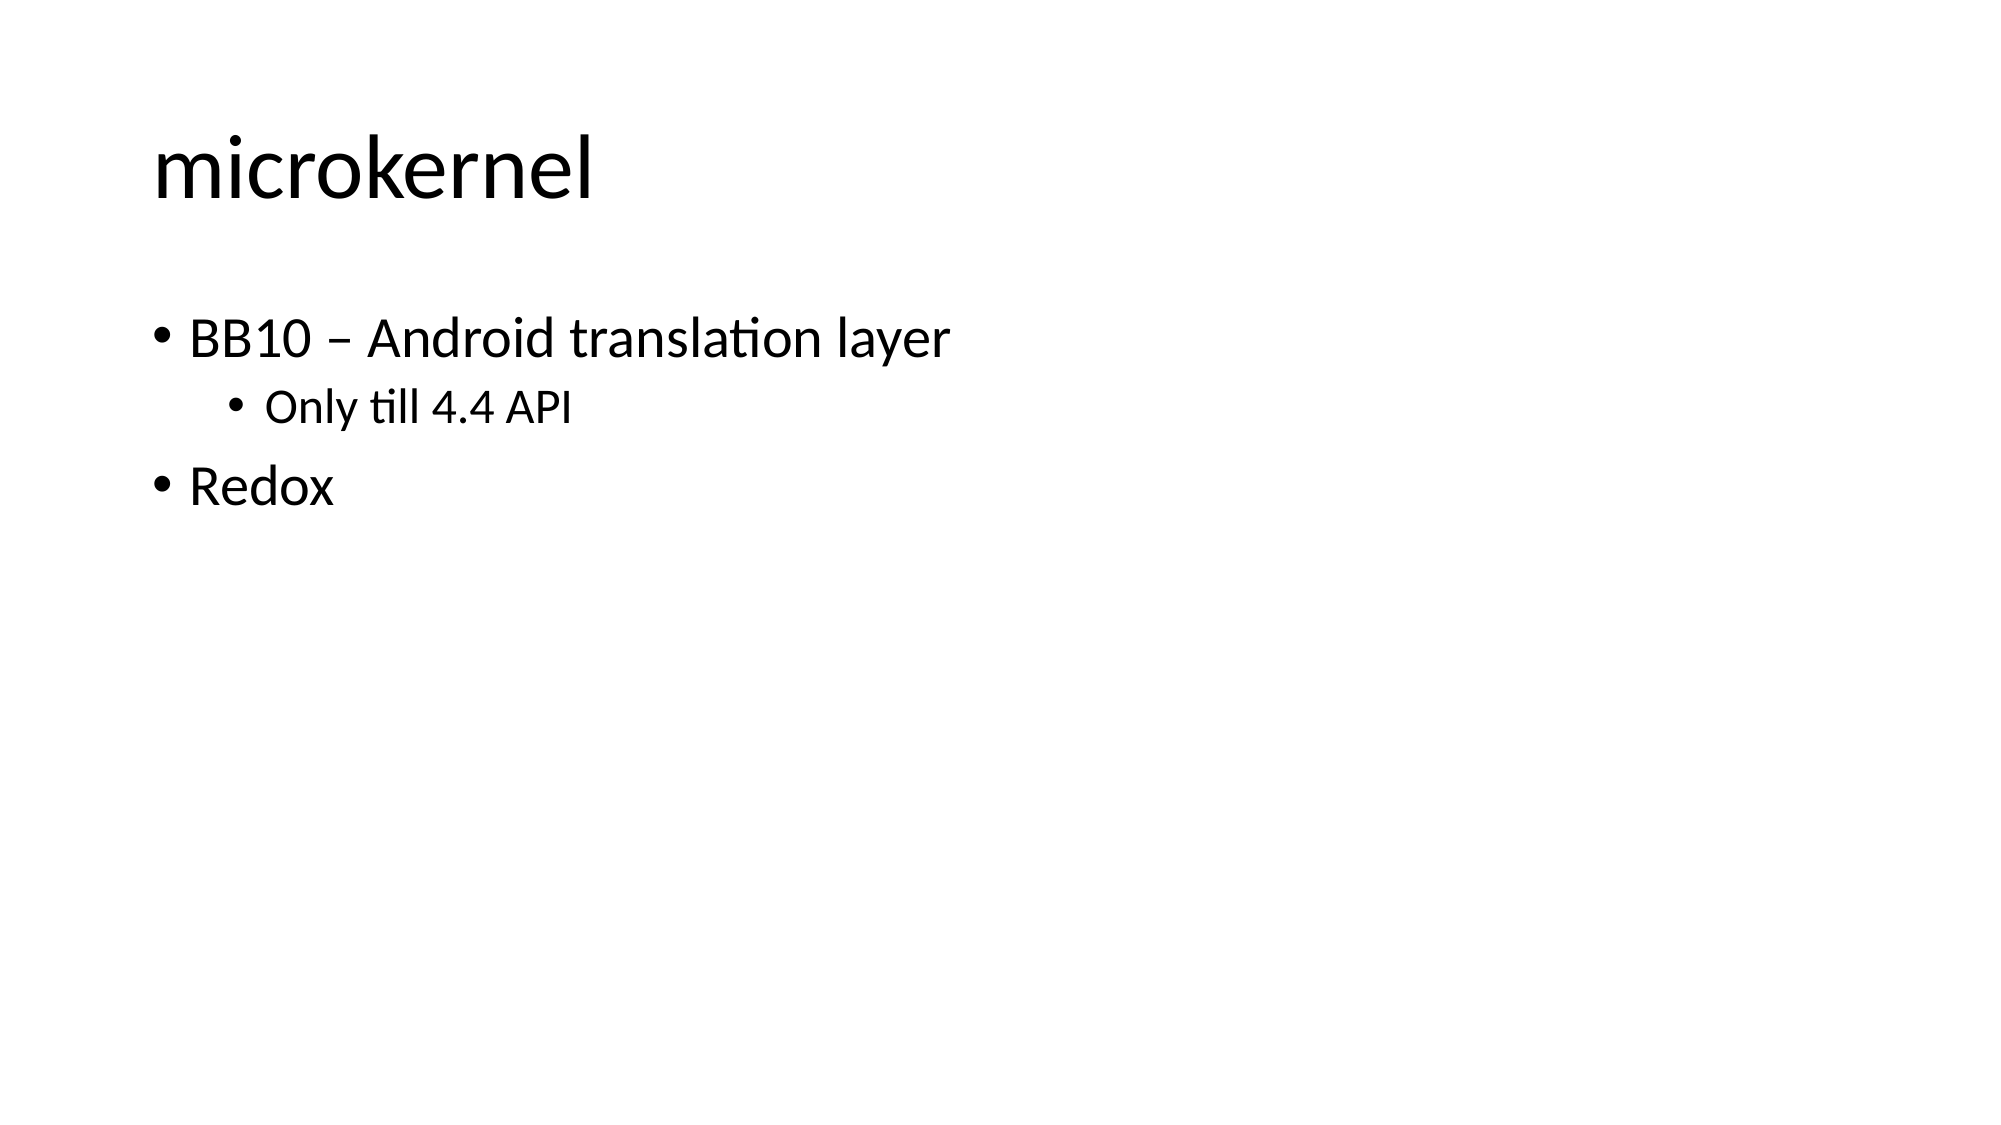

# microkernel
BB10 – Android translation layer
Only till 4.4 API
Redox